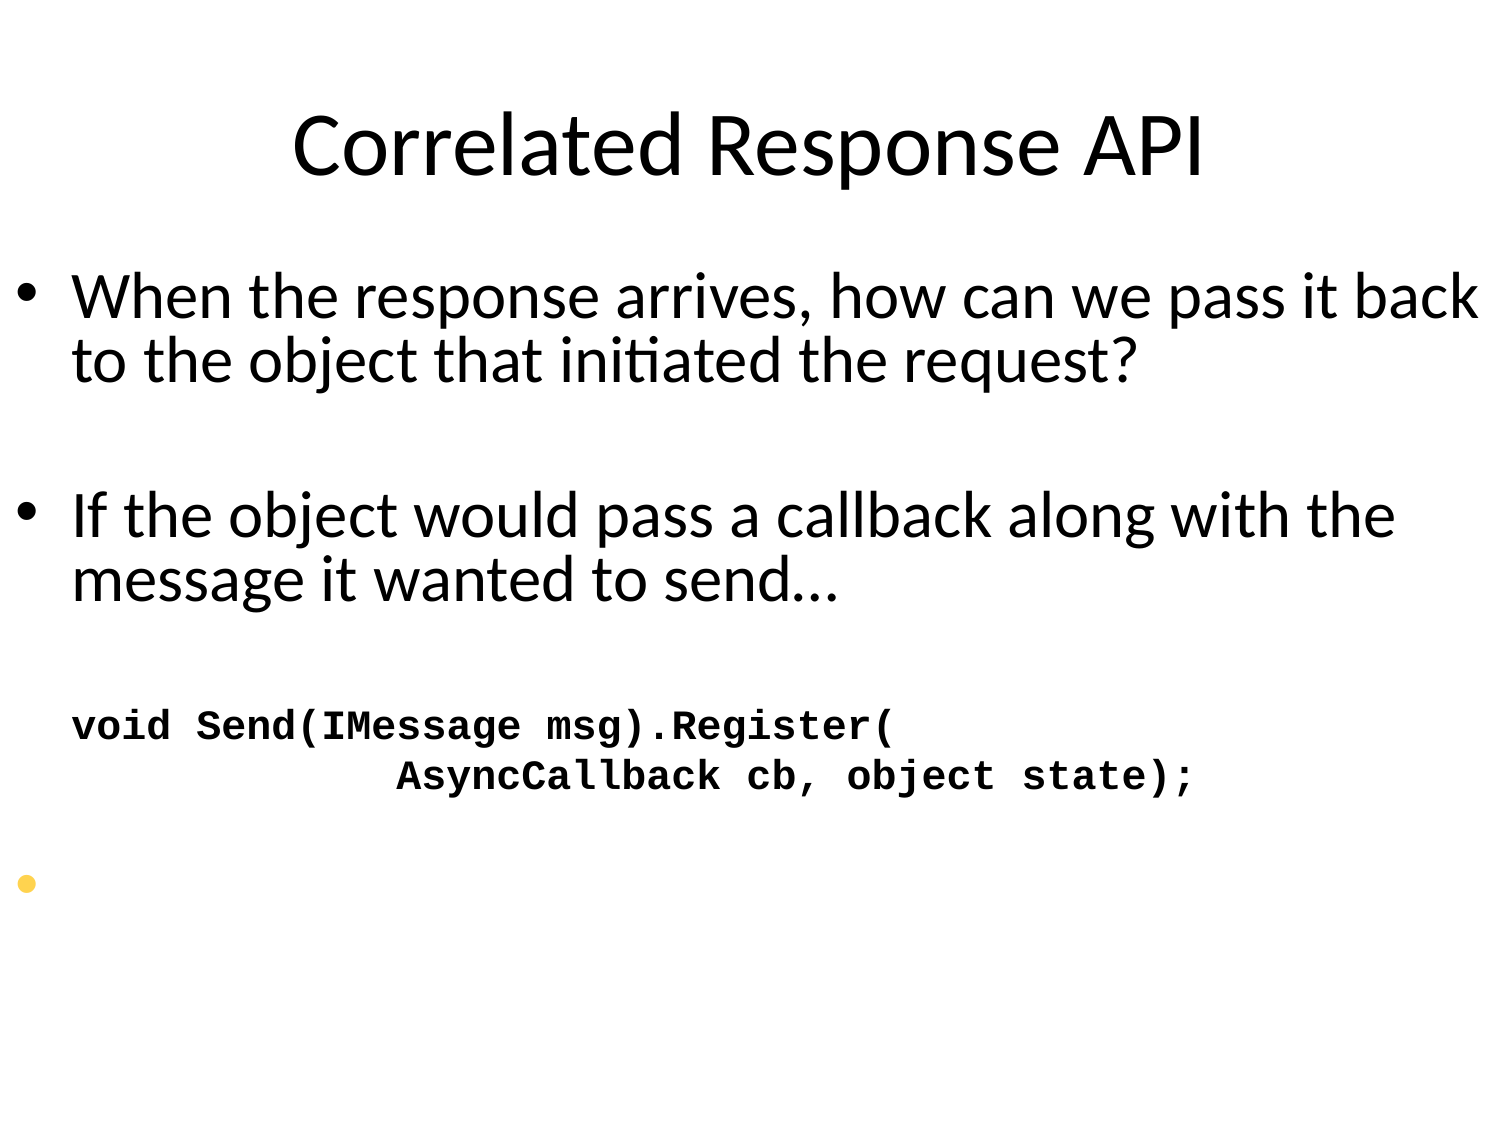

# Correlated Response API
When the response arrives, how can we pass it back to the object that initiated the request?

If the object would pass a callback along with the message it wanted to send…

	void Send(IMessage msg).Register(
			 AsyncCallback cb, object state);

Callbacks don’t survive restarts.